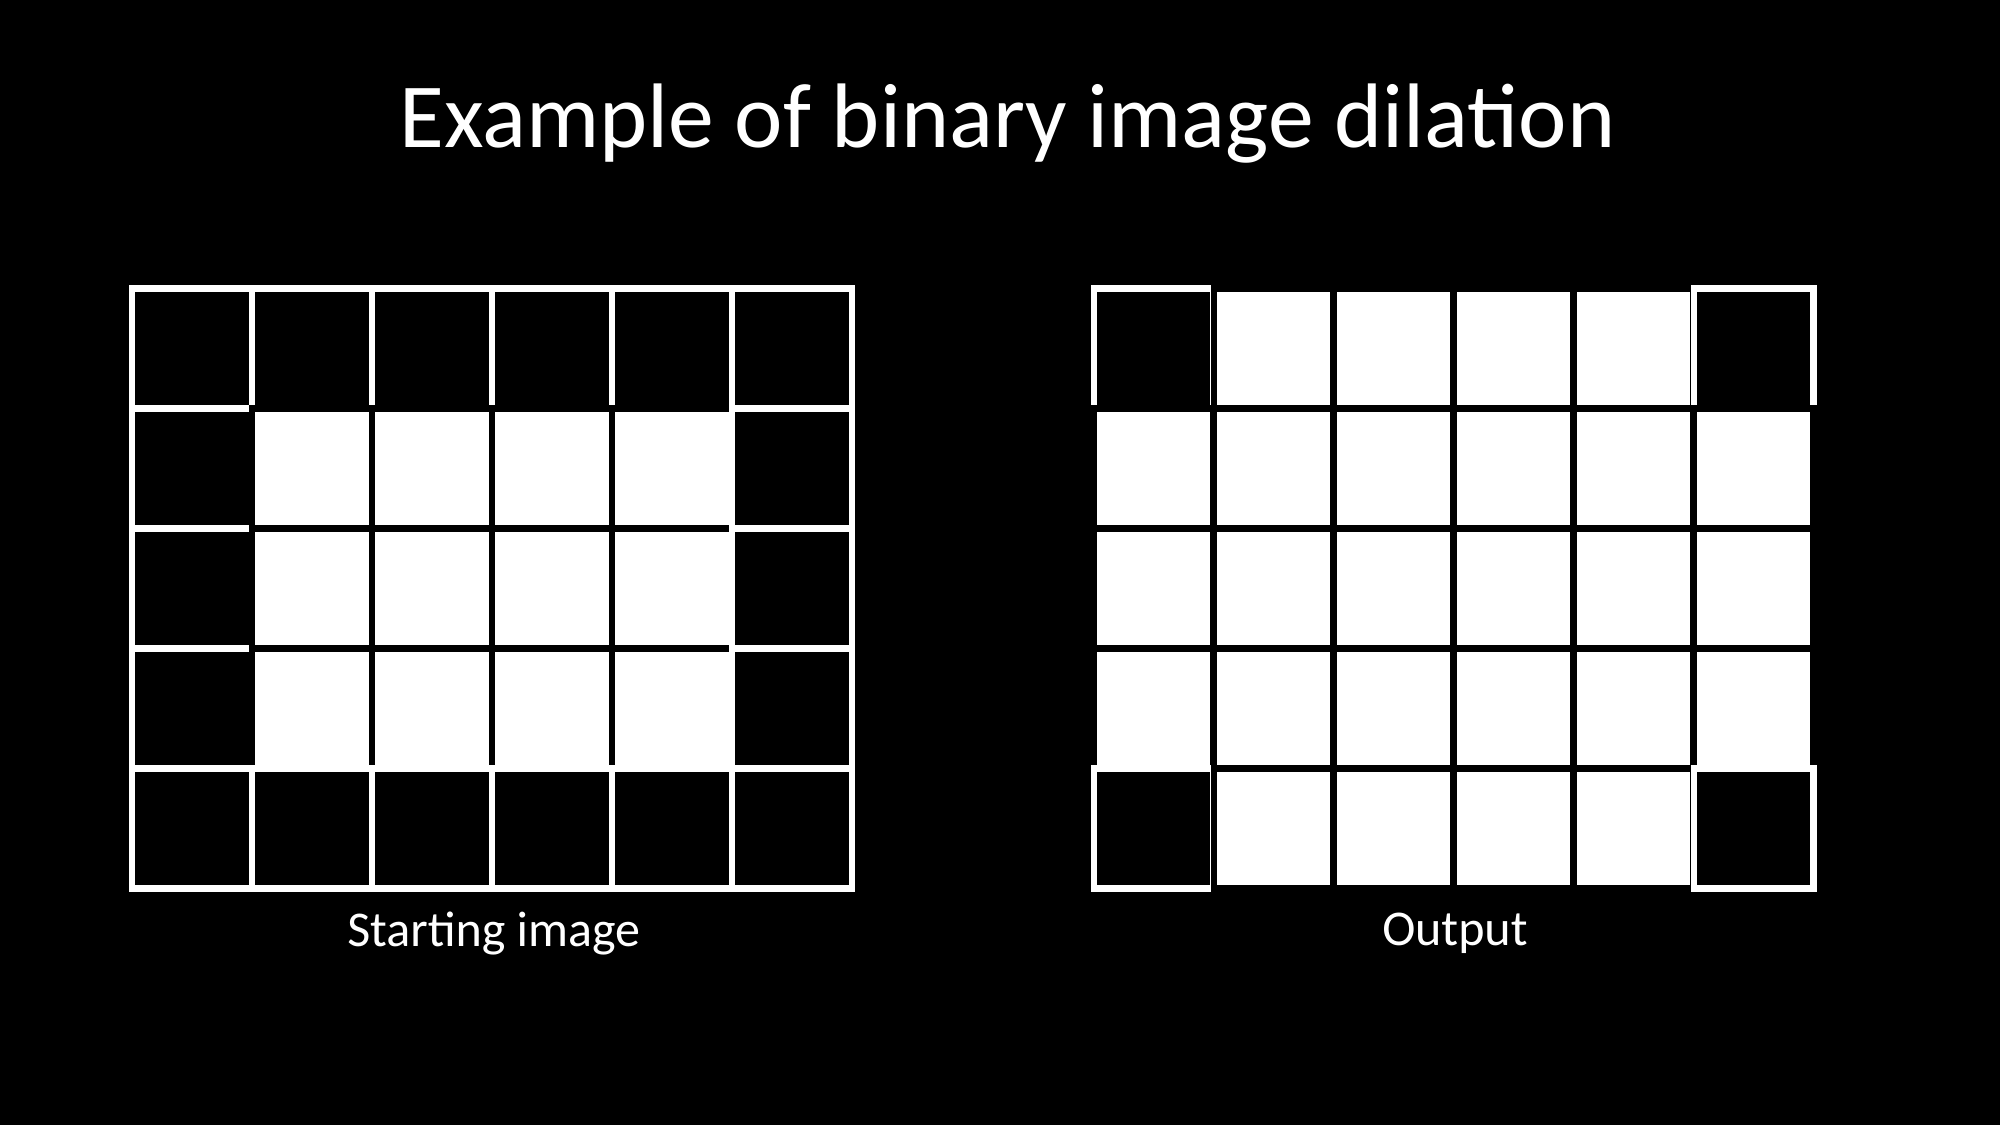

Example of binary image dilation

Output

Starting image